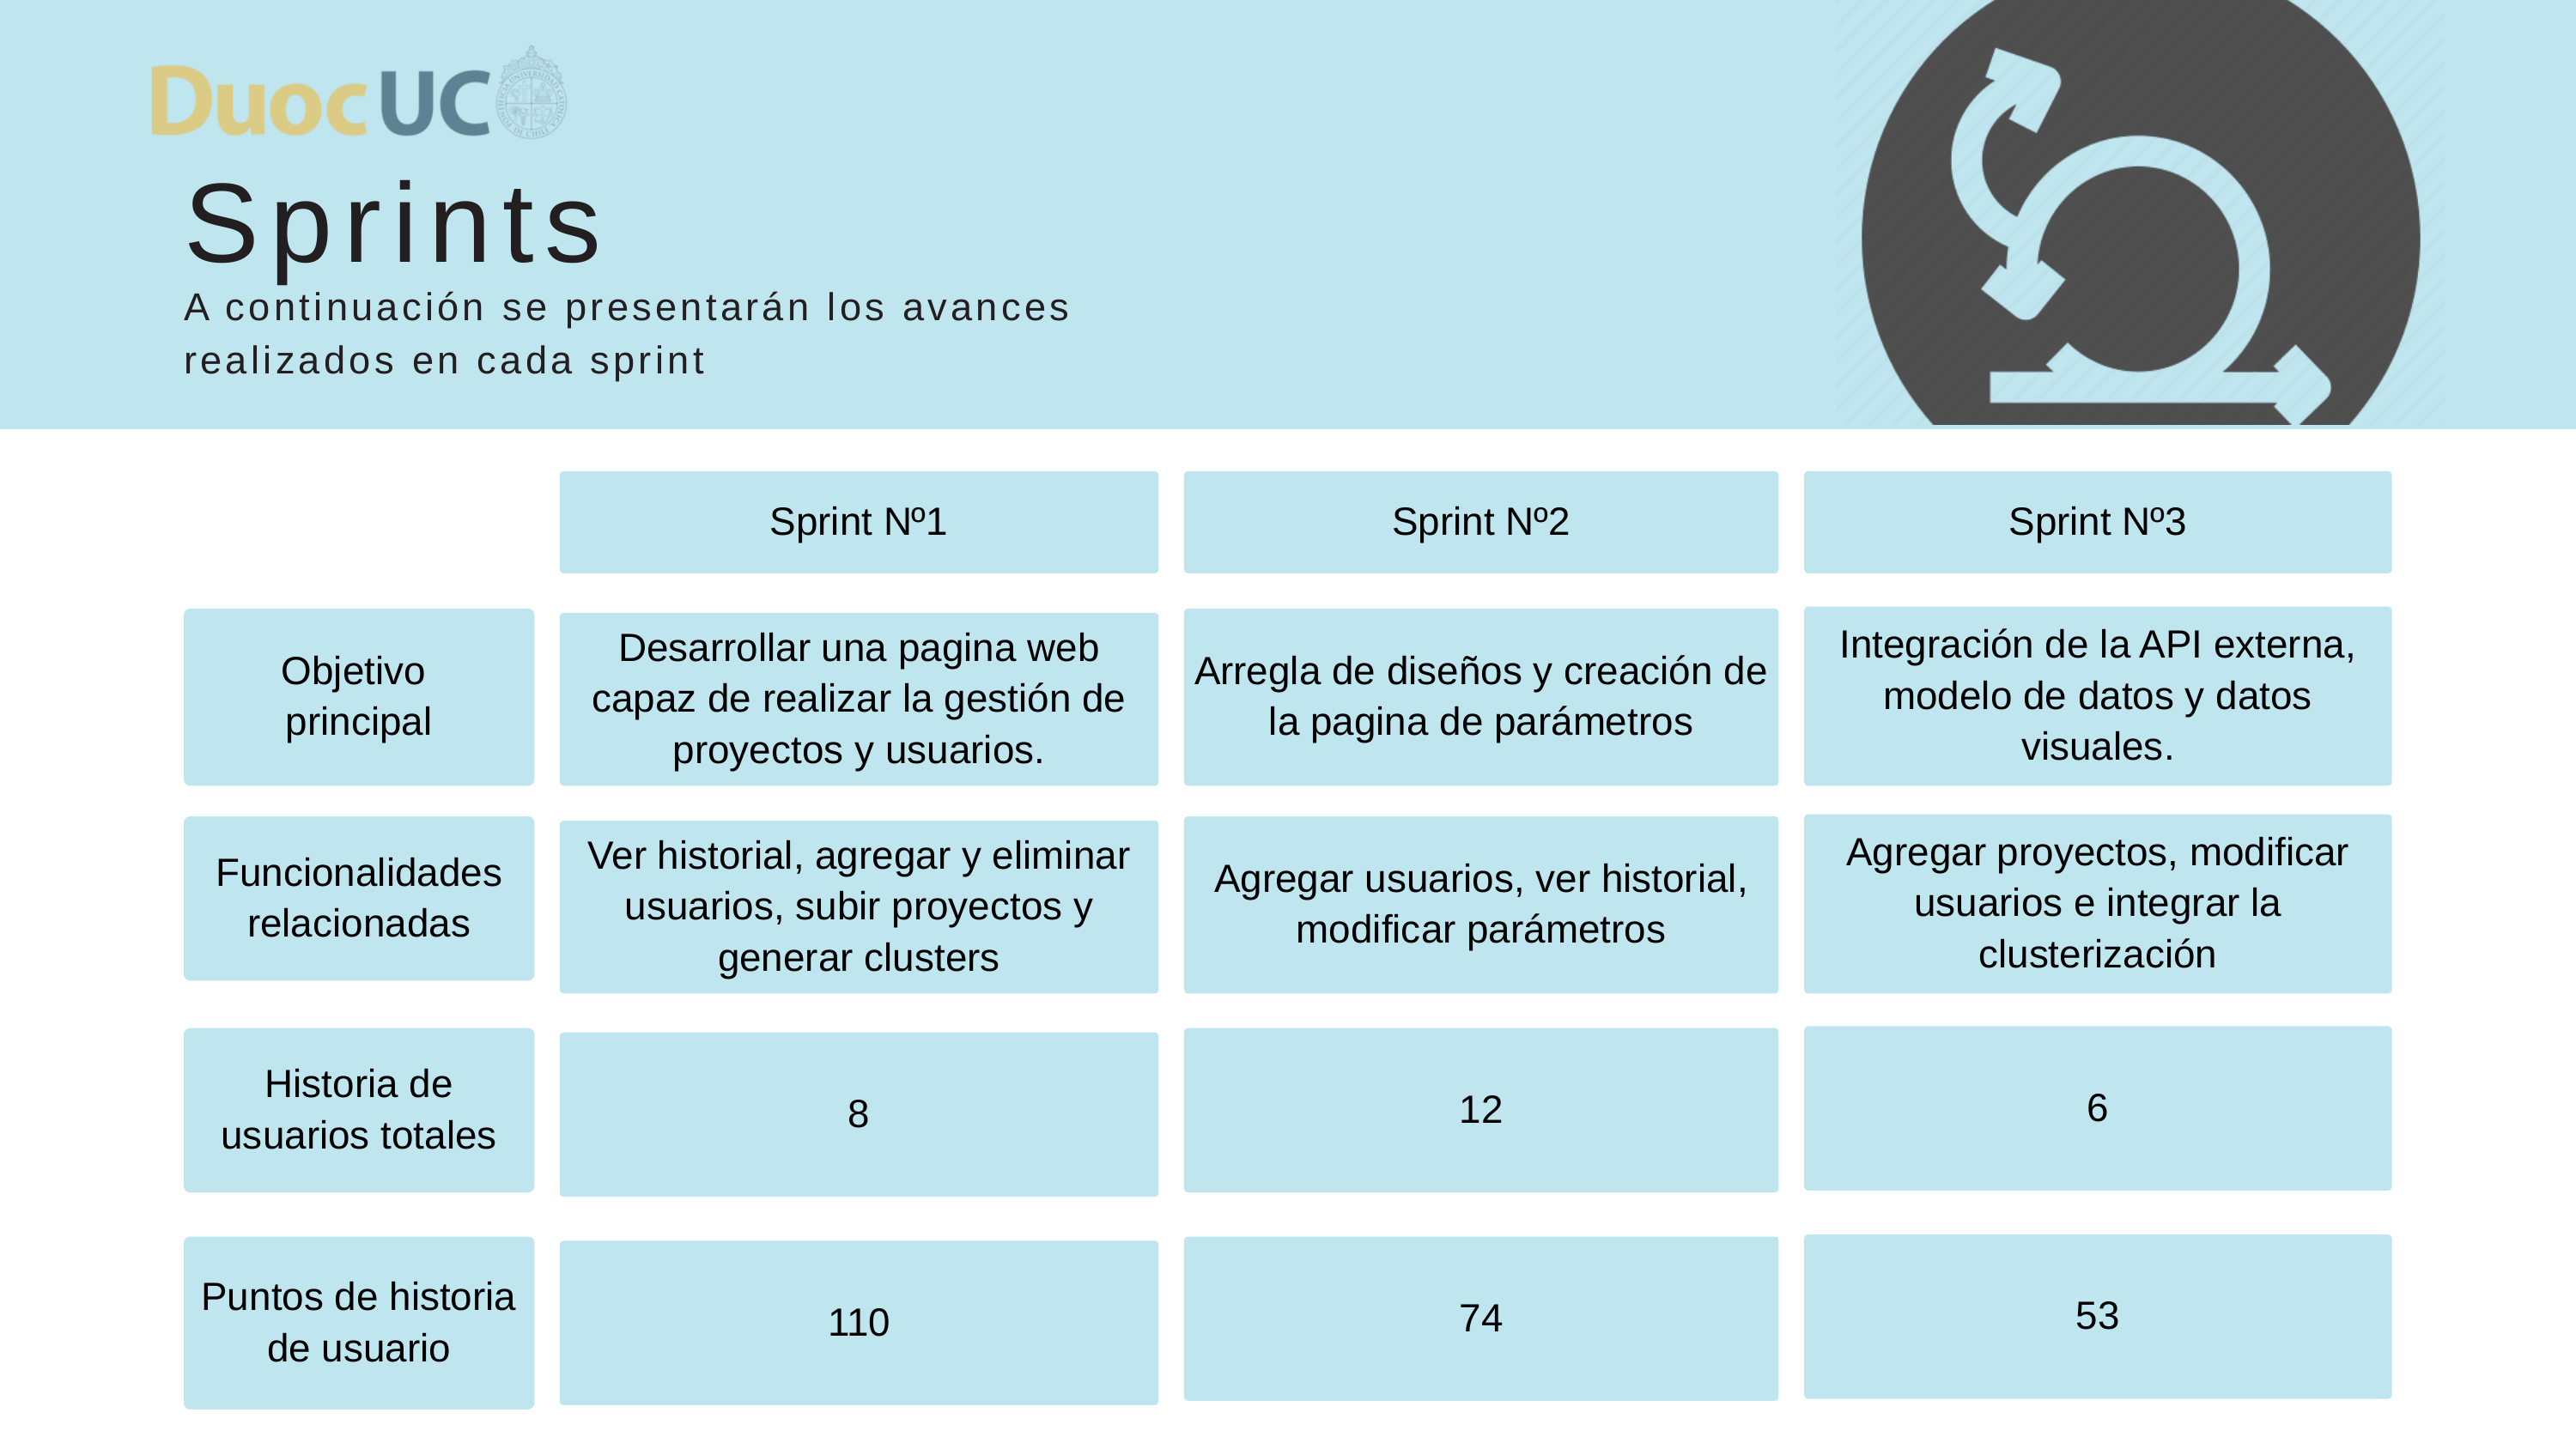

Sprints
A continuación se presentarán los avances realizados en cada sprint

Sprint Nº1

Sprint Nº2

Sprint Nº3

Integración de la API externa, modelo de datos y datos visuales.

Objetivo
principal

Arregla de diseños y creación de la pagina de parámetros

Desarrollar una pagina web capaz de realizar la gestión de proyectos y usuarios.

Agregar proyectos, modificar usuarios e integrar la clusterización

Funcionalidades relacionadas

Agregar usuarios, ver historial, modificar parámetros

Ver historial, agregar y eliminar usuarios, subir proyectos y generar clusters

6

Historia de usuarios totales

12

8

53

Puntos de historia de usuario

74

110